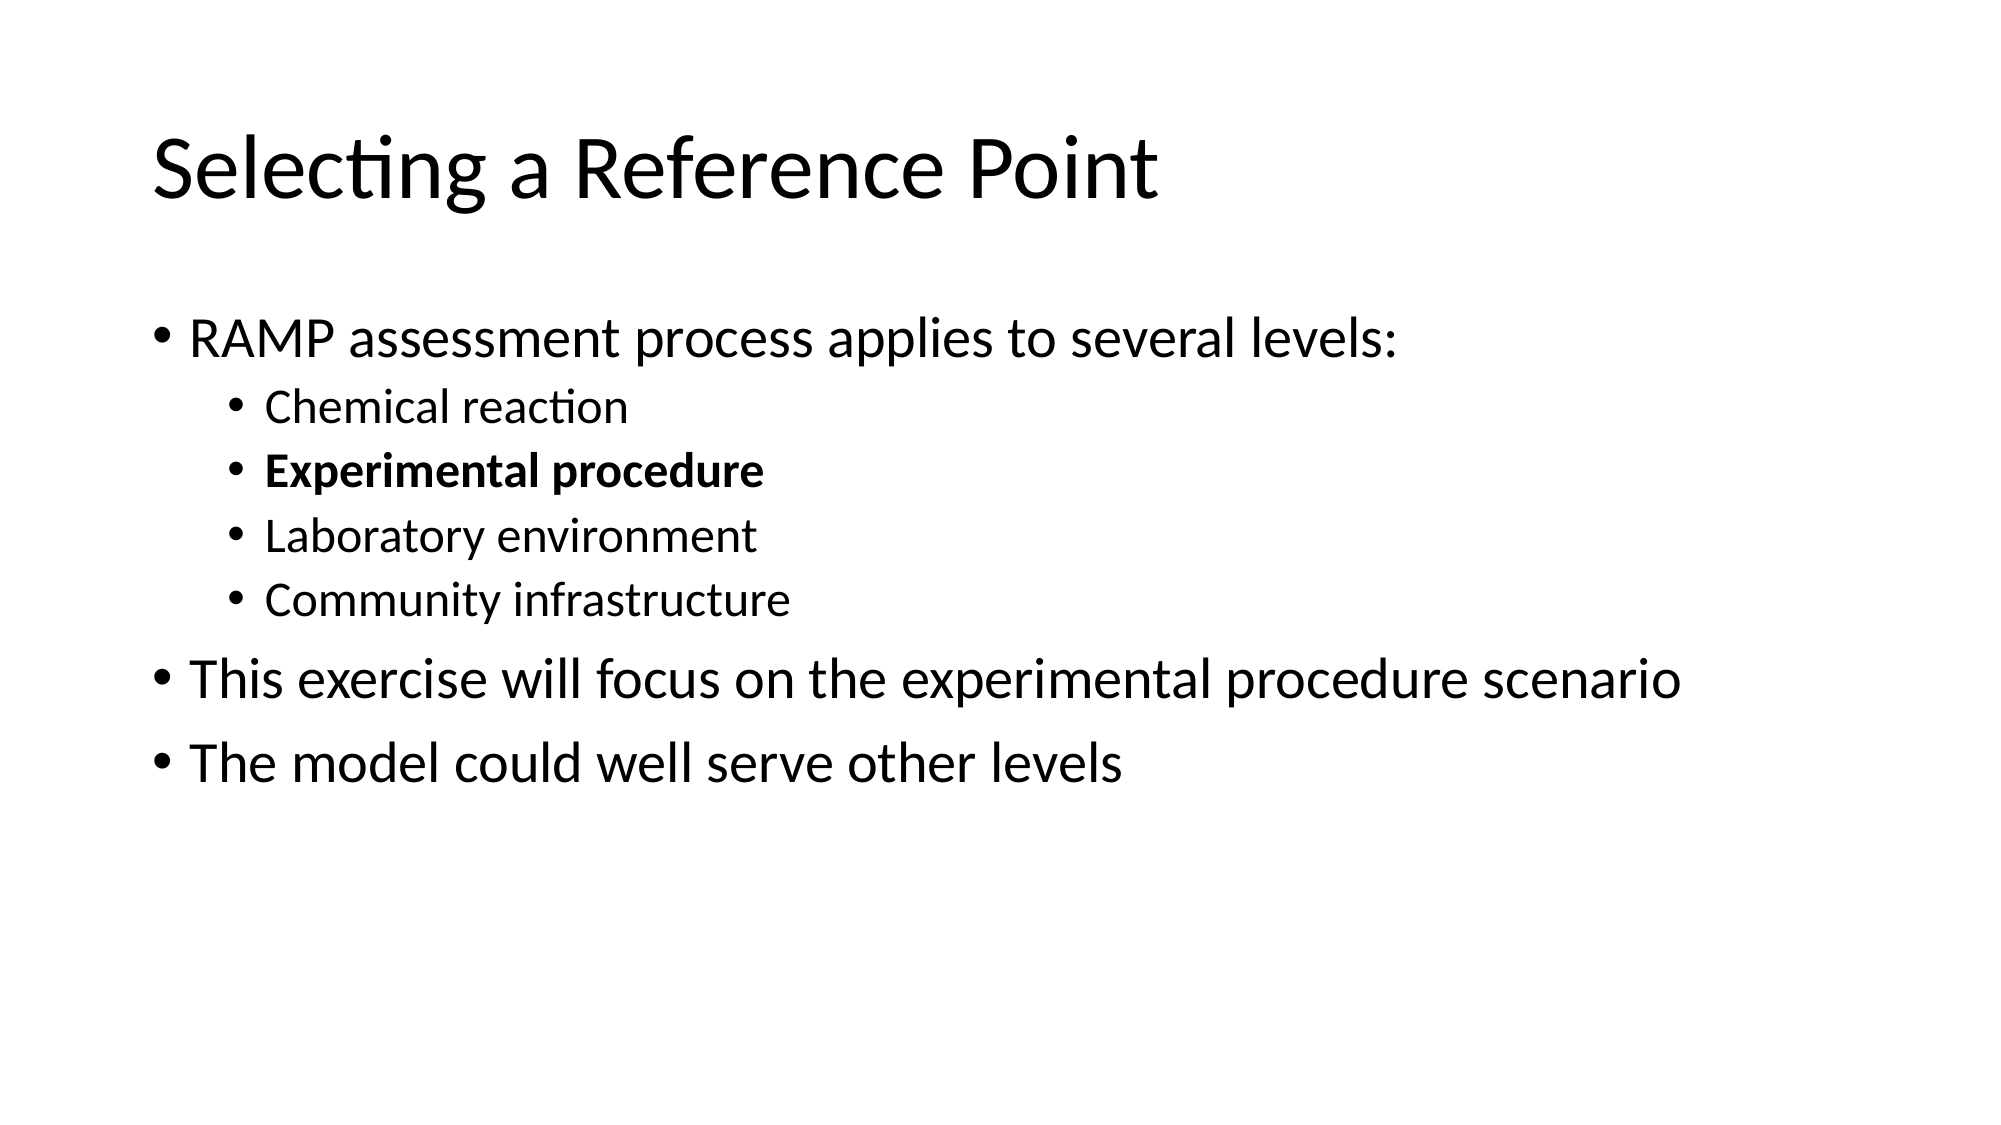

# Selecting a Reference Point
RAMP assessment process applies to several levels:
Chemical reaction
Experimental procedure
Laboratory environment
Community infrastructure
This exercise will focus on the experimental procedure scenario
The model could well serve other levels